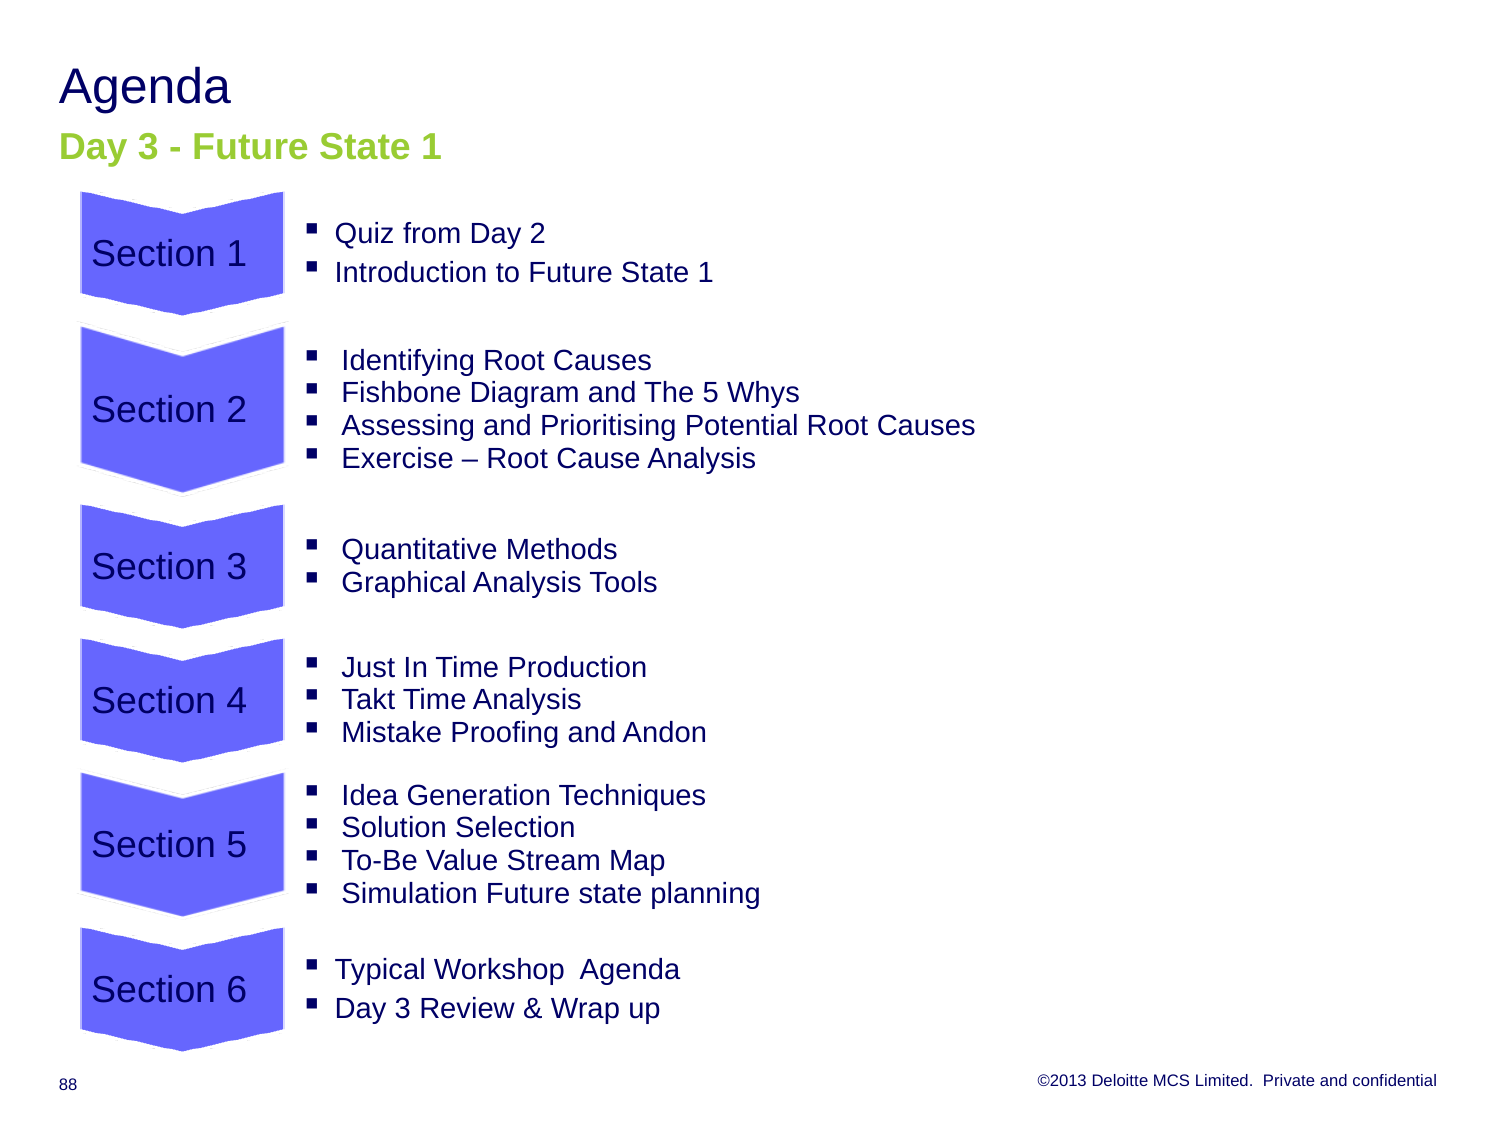

# Agenda Day 3 - Future State 1
| Section 1 | Quiz from Day 2 Introduction to Future State 1 |
| --- | --- |
| Section 2 | Identifying Root Causes Fishbone Diagram and The 5 Whys Assessing and Prioritising Potential Root Causes Exercise – Root Cause Analysis |
| Section 3 | Quantitative Methods Graphical Analysis Tools |
| Section 4 | Just In Time Production Takt Time Analysis Mistake Proofing and Andon |
| Section 5 | Idea Generation Techniques Solution Selection To-Be Value Stream Map Simulation Future state planning |
| Section 6 | Typical Workshop Agenda Day 3 Review & Wrap up |
88